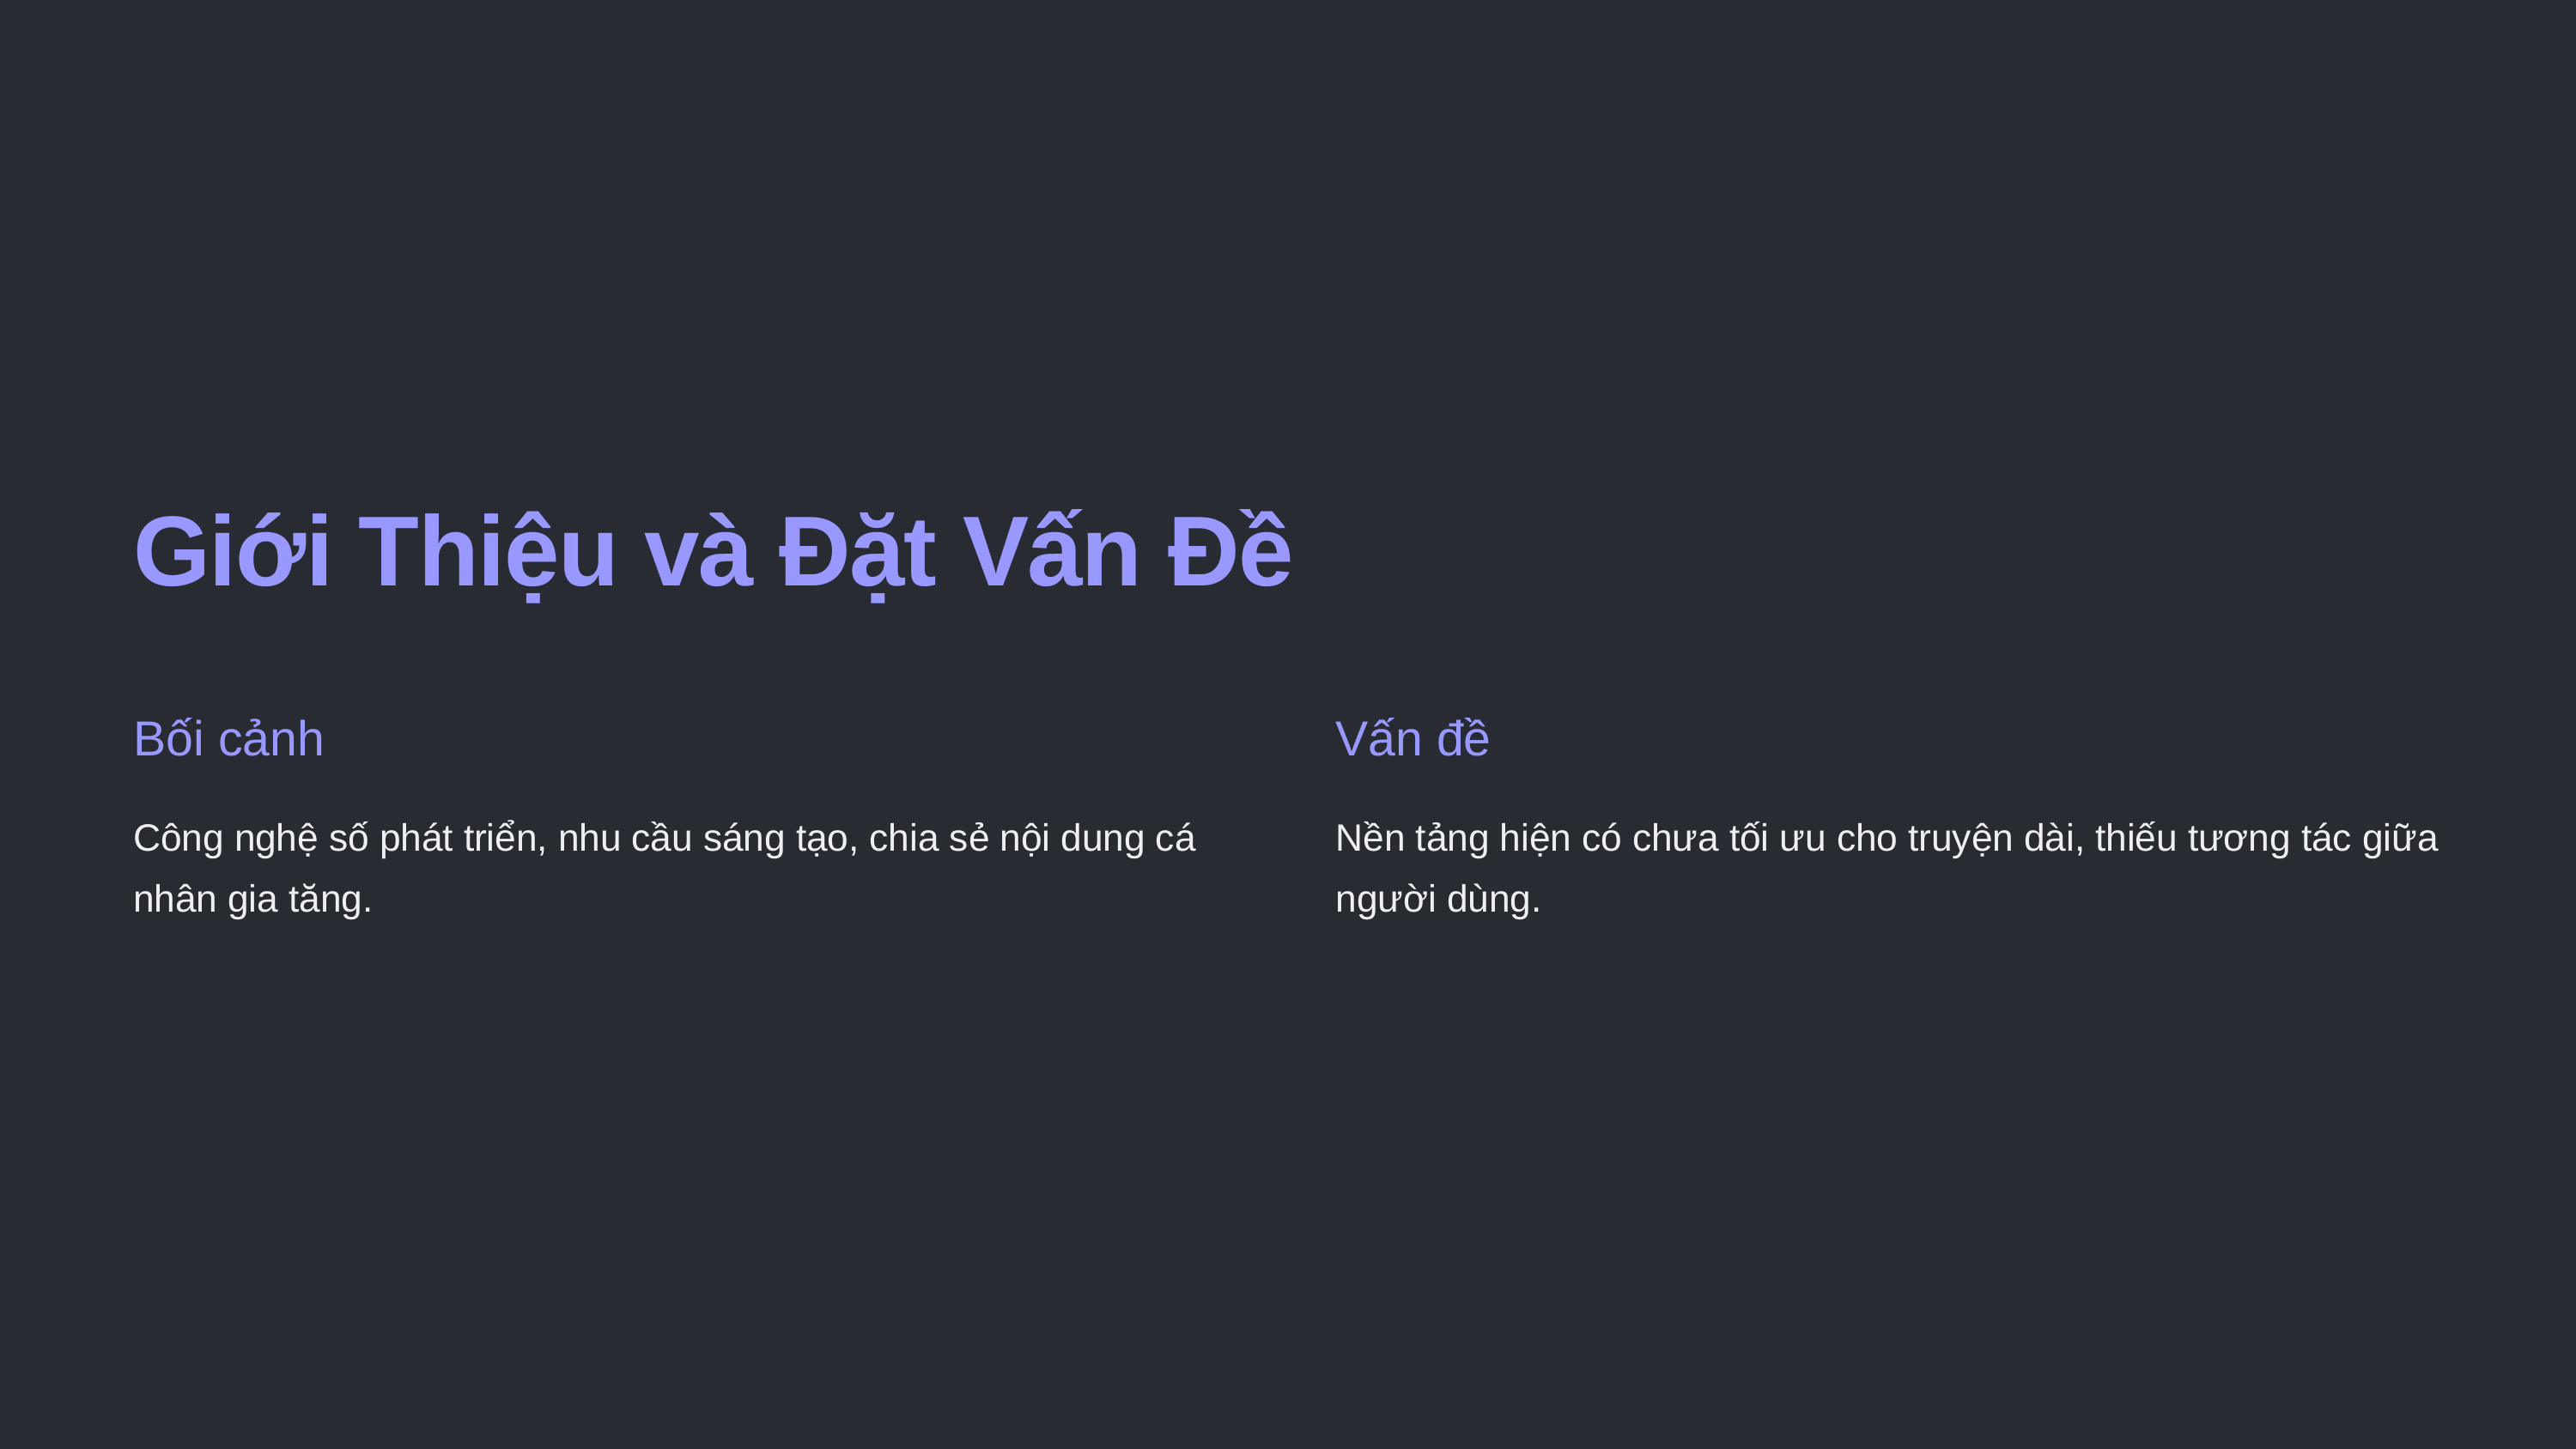

Giới Thiệu và Đặt Vấn Đề

Bối cảnh

Vấn đề

Công nghệ số phát triển, nhu cầu sáng tạo, chia sẻ nội dung cá nhân gia tăng.

Nền tảng hiện có chưa tối ưu cho truyện dài, thiếu tương tác giữa người dùng.